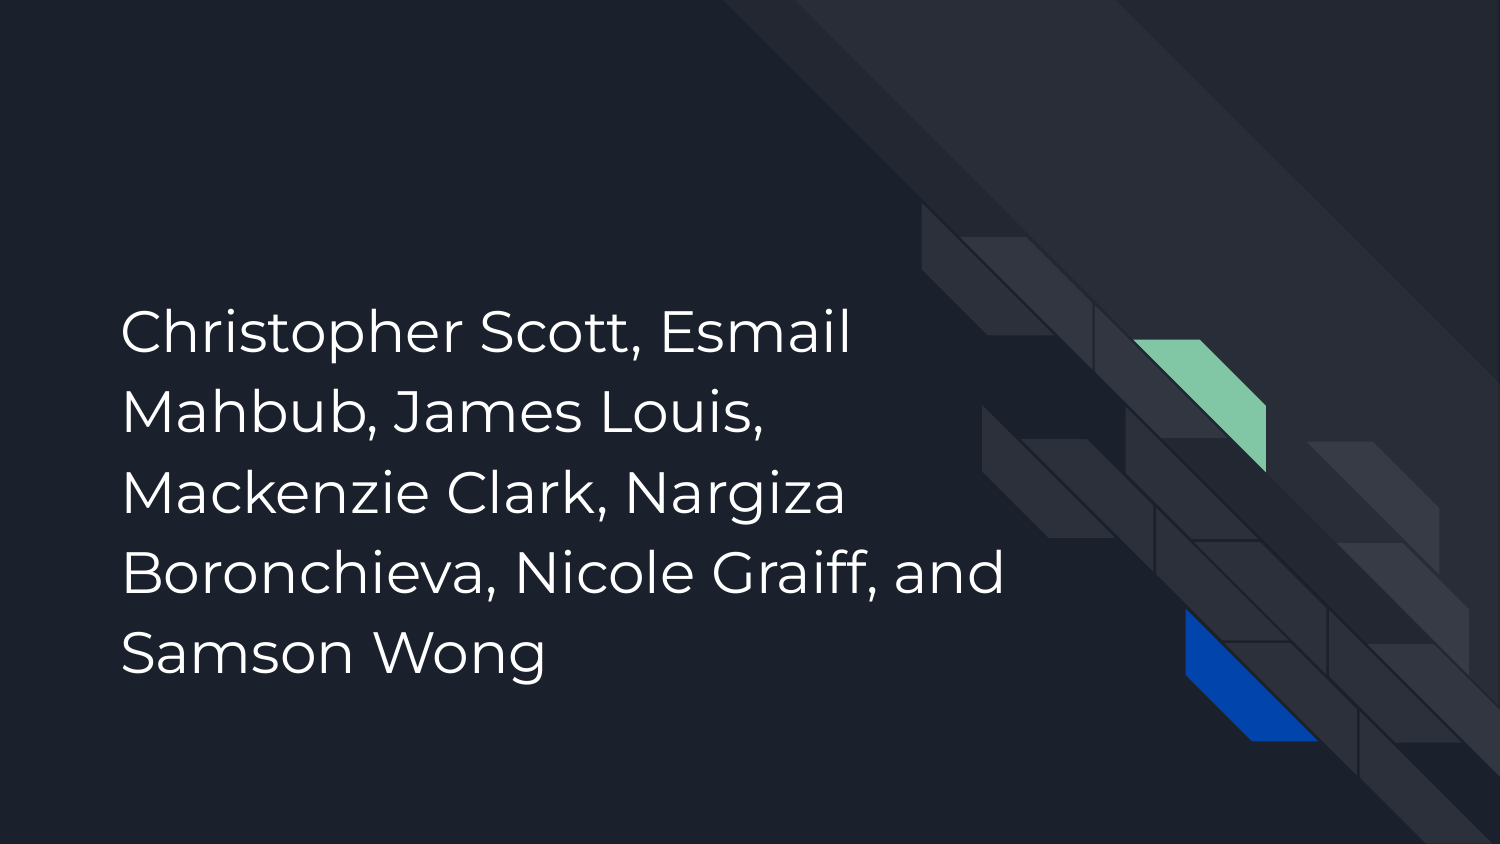

# Christopher Scott, Esmail Mahbub, James Louis, Mackenzie Clark, Nargiza Boronchieva, Nicole Graiff, and Samson Wong